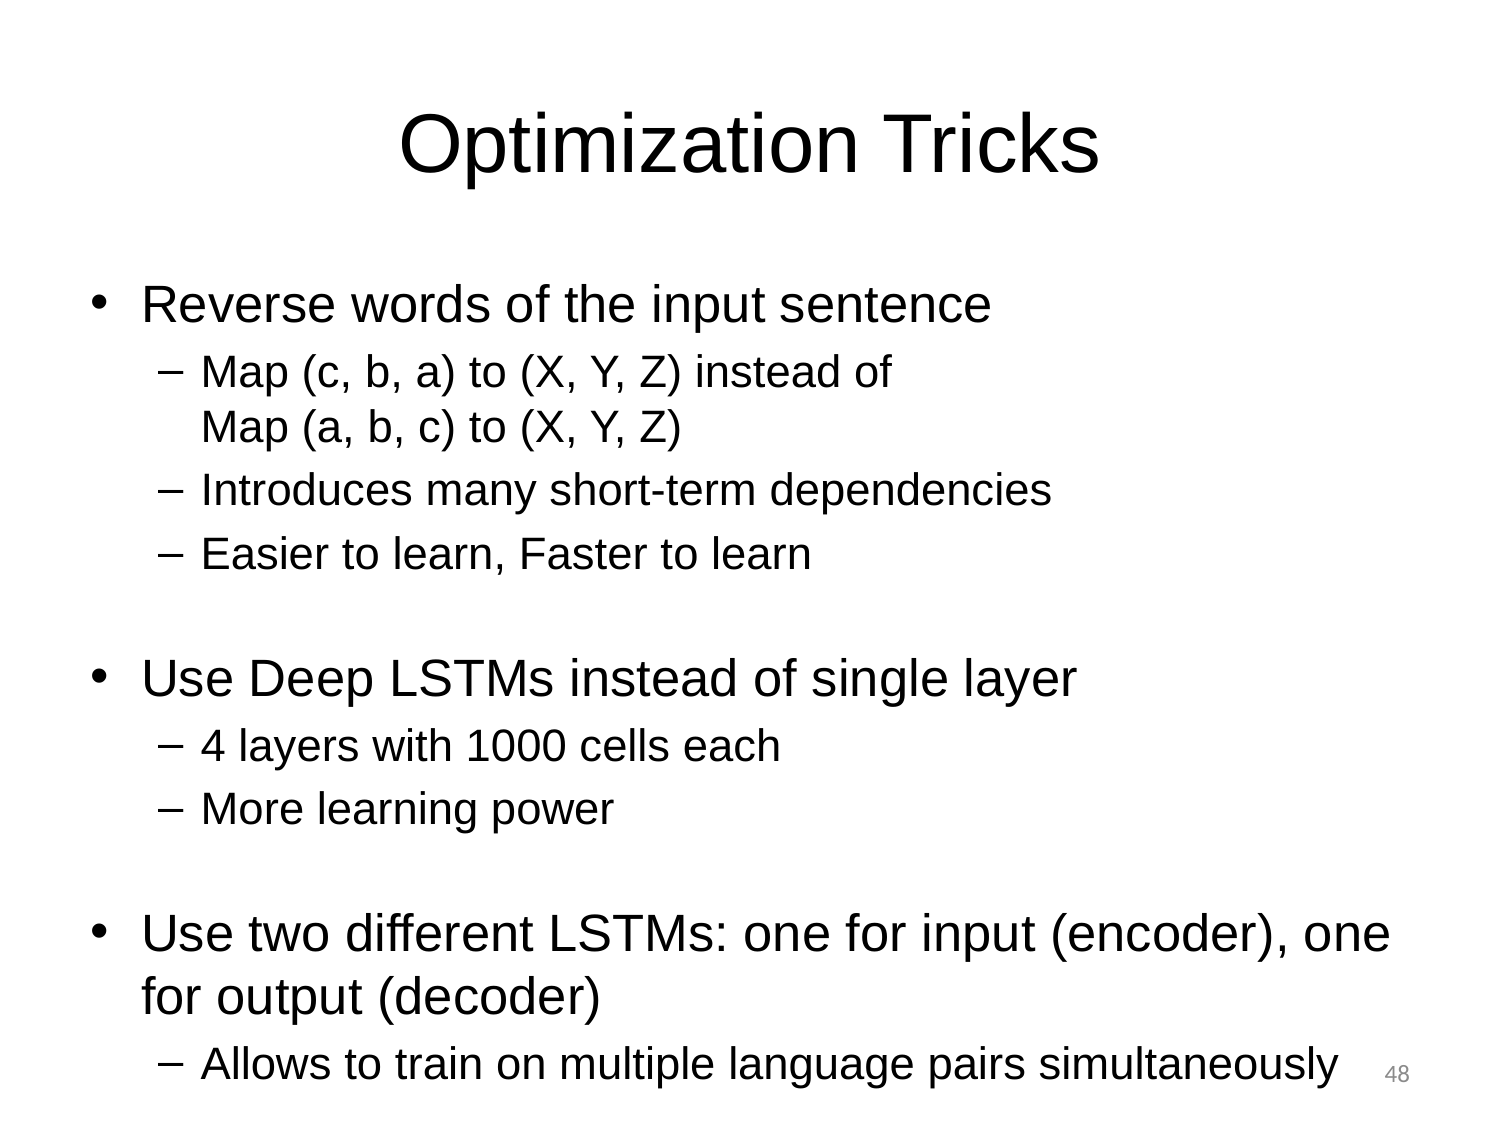

# Optimization Tricks
Reverse words of the input sentence
Map (c, b, a) to (X, Y, Z) instead of
Map (a, b, c) to (X, Y, Z)
Introduces many short-term dependencies
Easier to learn, Faster to learn
Use Deep LSTMs instead of single layer
4 layers with 1000 cells each
More learning power
Use two different LSTMs: one for input (encoder), one for output (decoder)
Allows to train on multiple language pairs simultaneously
48